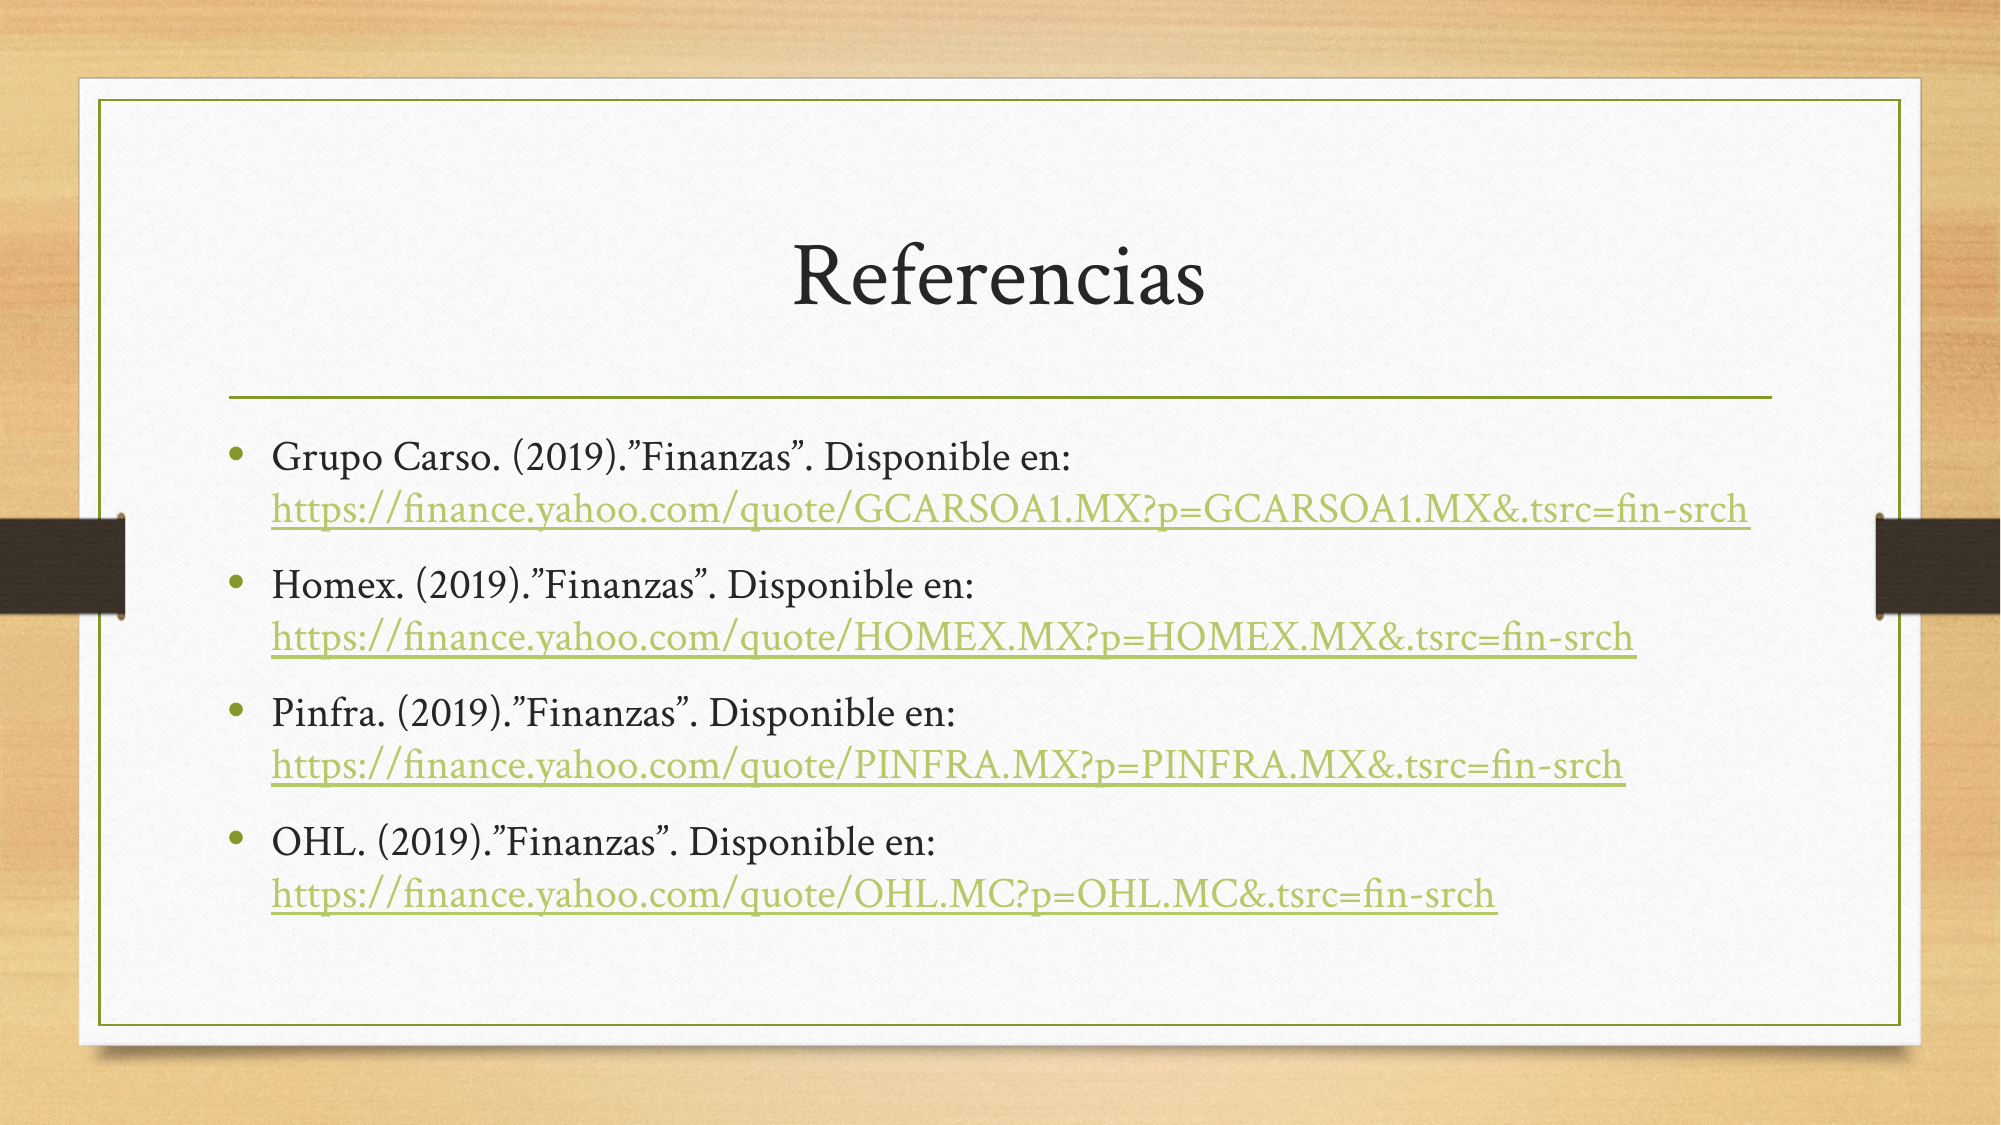

# Referencias
Grupo Carso. (2019).”Finanzas”. Disponible en: https://finance.yahoo.com/quote/GCARSOA1.MX?p=GCARSOA1.MX&.tsrc=fin-srch
Homex. (2019).”Finanzas”. Disponible en: https://finance.yahoo.com/quote/HOMEX.MX?p=HOMEX.MX&.tsrc=fin-srch
Pinfra. (2019).”Finanzas”. Disponible en: https://finance.yahoo.com/quote/PINFRA.MX?p=PINFRA.MX&.tsrc=fin-srch
OHL. (2019).”Finanzas”. Disponible en: https://finance.yahoo.com/quote/OHL.MC?p=OHL.MC&.tsrc=fin-srch